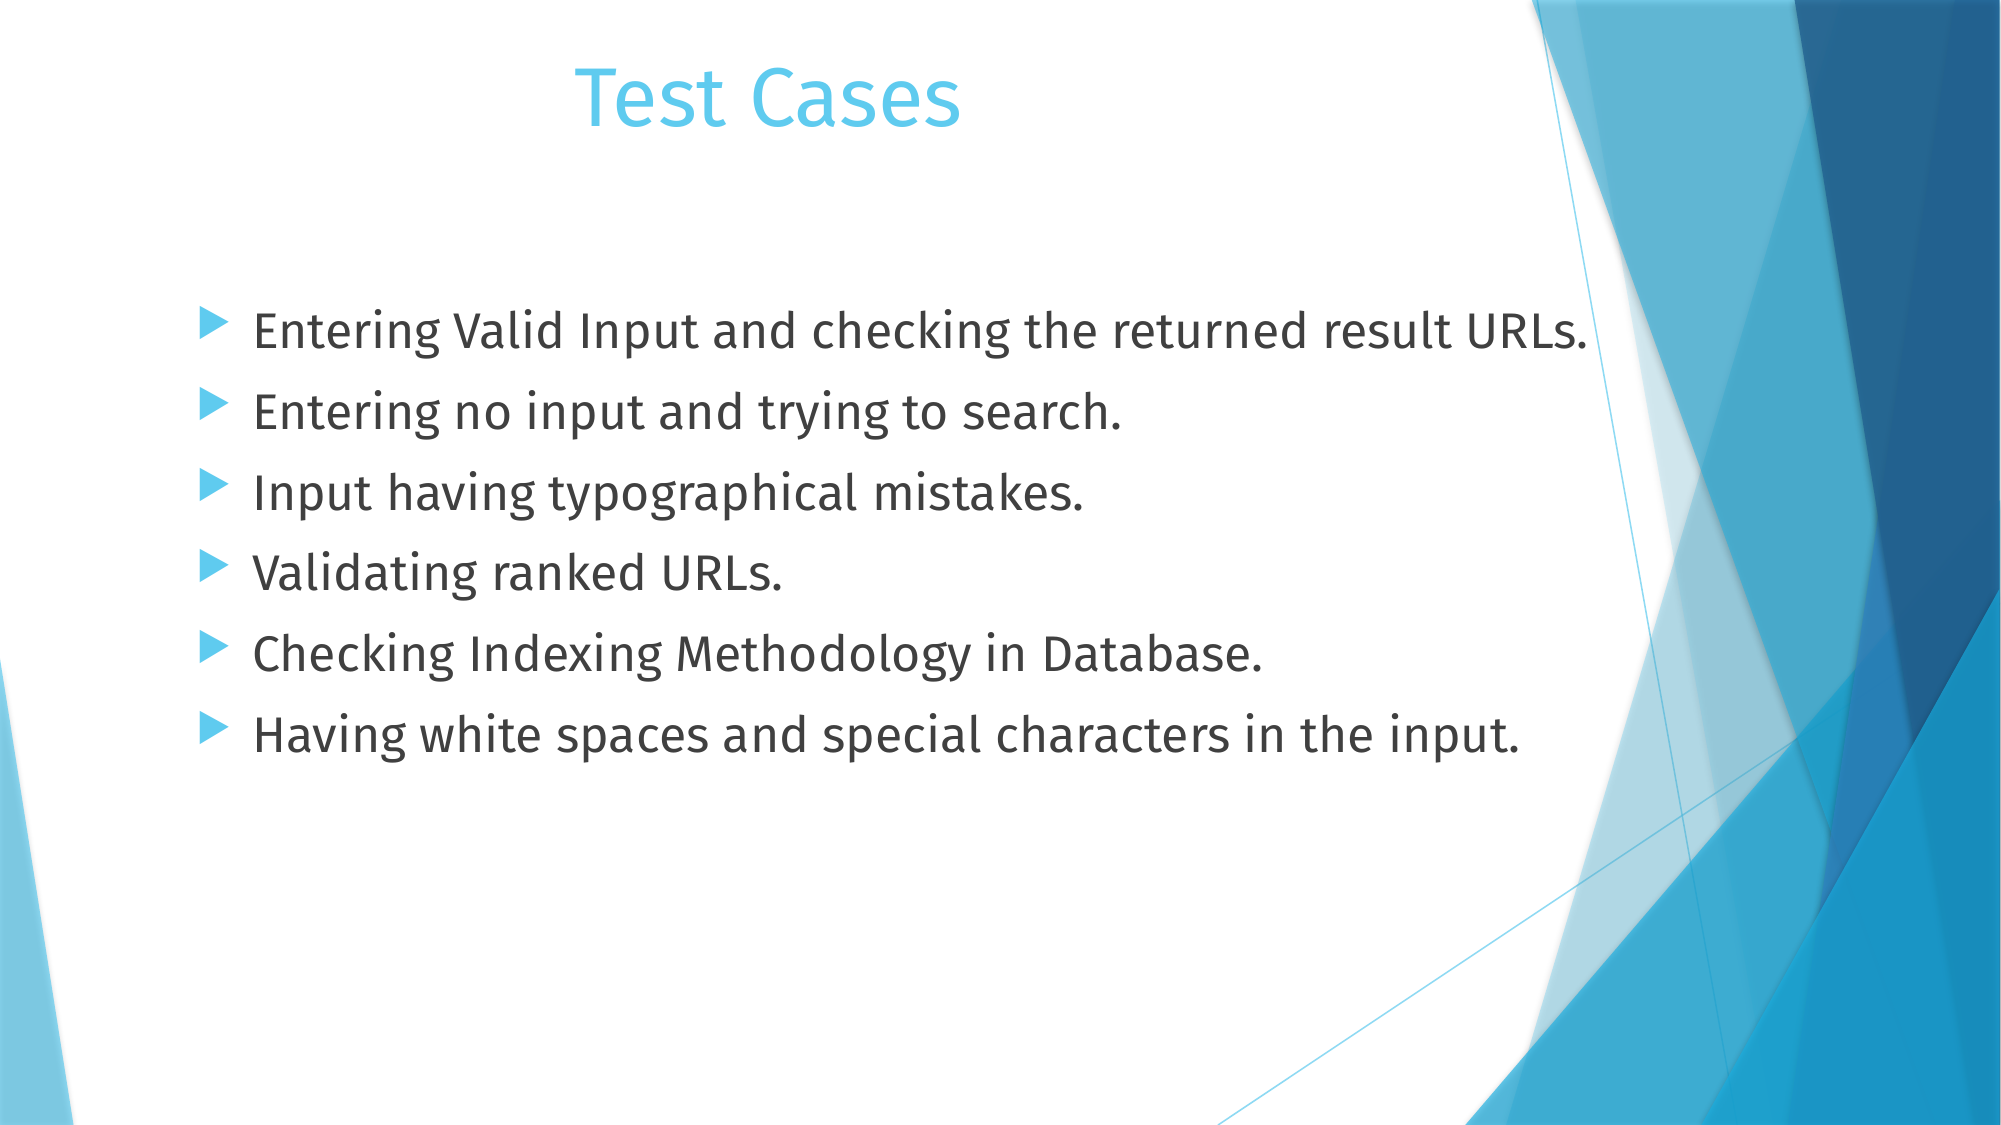

# Test Cases
Entering Valid Input and checking the returned result URLs.
Entering no input and trying to search.
Input having typographical mistakes.
Validating ranked URLs.
Checking Indexing Methodology in Database.
Having white spaces and special characters in the input.